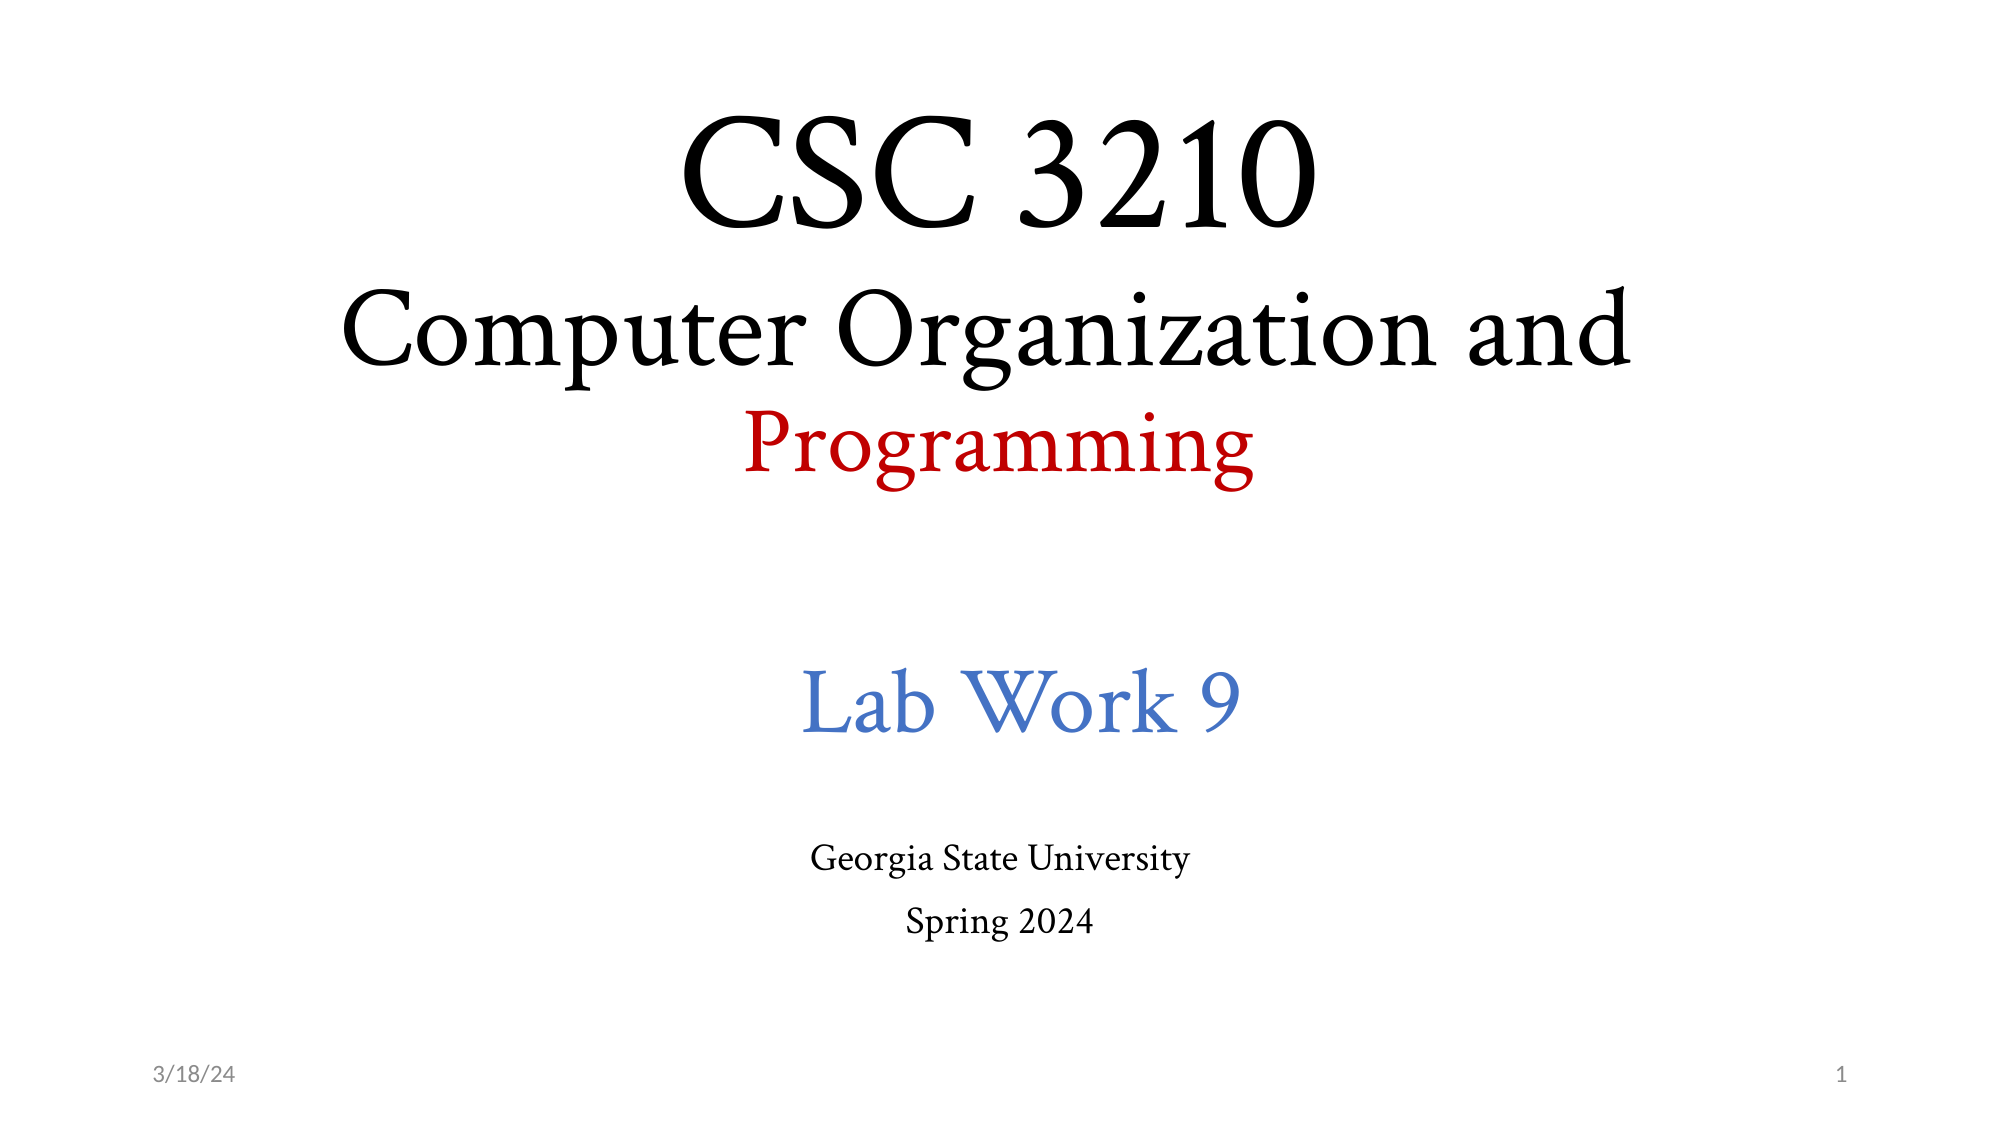

# CSC 3210 Computer Organization and Programming
Lab Work 9

Georgia State University
Spring 2024
3/18/24
1